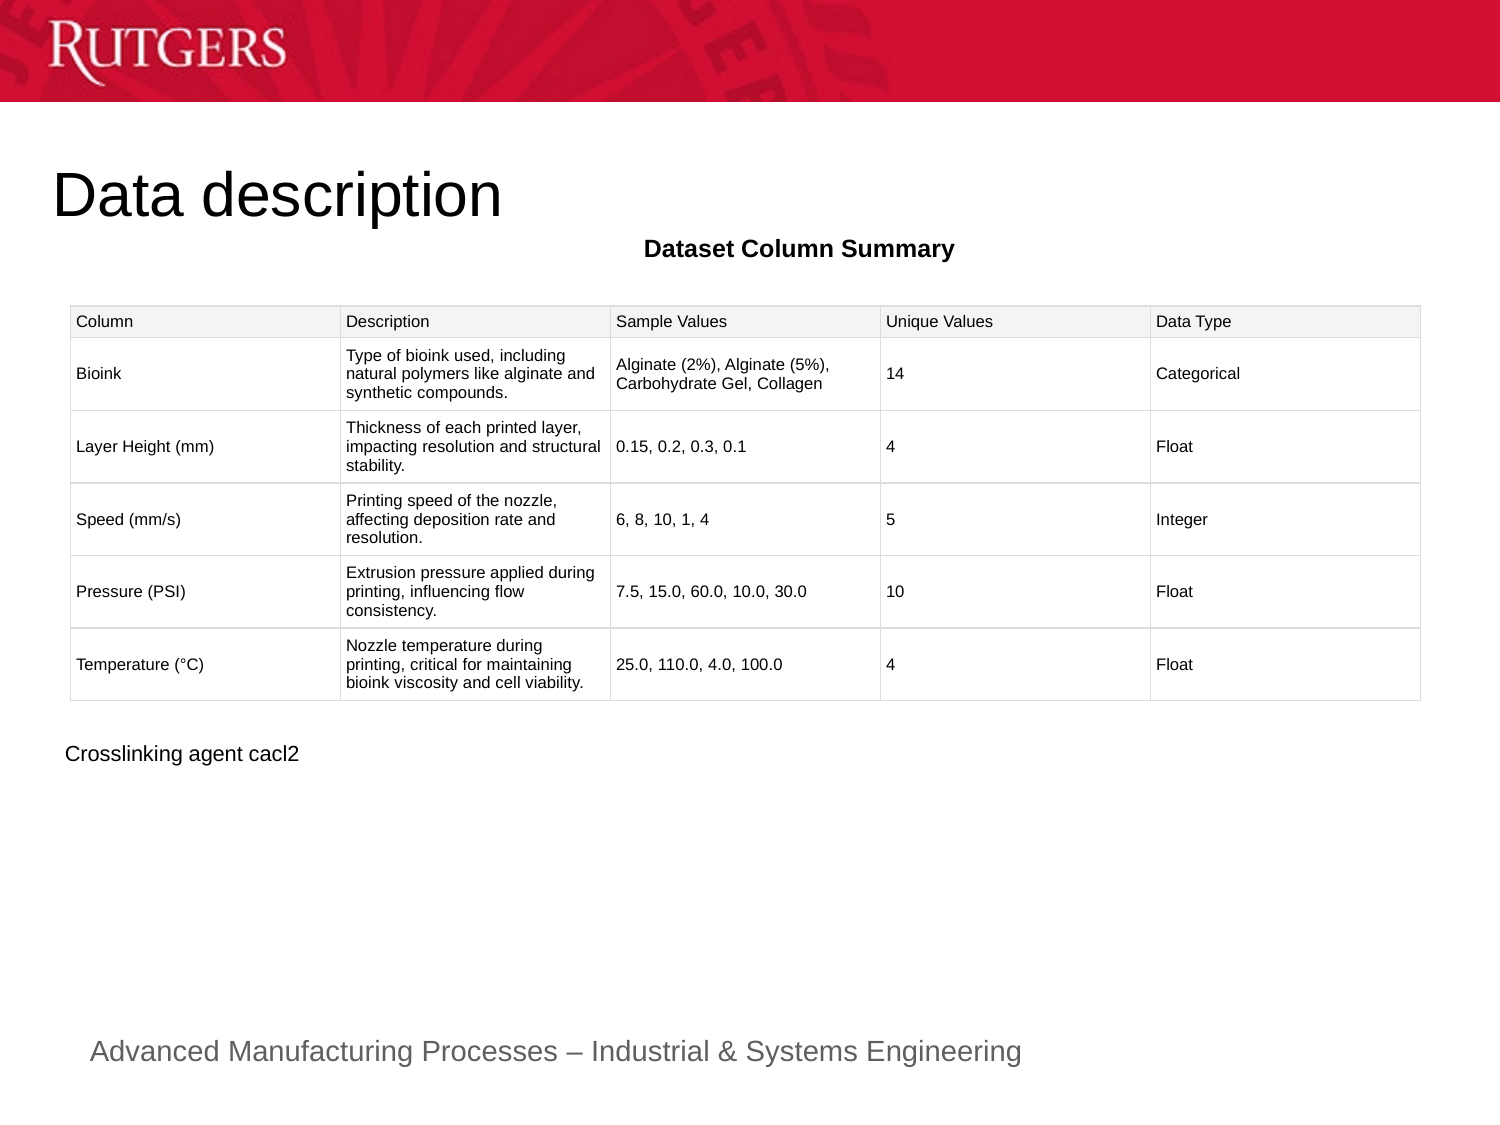

# Data description
Dataset Column Summary

| Column | Description | Sample Values | Unique Values | Data Type |
| --- | --- | --- | --- | --- |
| Bioink | Type of bioink used, including natural polymers like alginate and synthetic compounds. | Alginate (2%), Alginate (5%), Carbohydrate Gel, Collagen | 14 | Categorical |
| Layer Height (mm) | Thickness of each printed layer, impacting resolution and structural stability. | 0.15, 0.2, 0.3, 0.1 | 4 | Float |
| Speed (mm/s) | Printing speed of the nozzle, affecting deposition rate and resolution. | 6, 8, 10, 1, 4 | 5 | Integer |
| Pressure (PSI) | Extrusion pressure applied during printing, influencing flow consistency. | 7.5, 15.0, 60.0, 10.0, 30.0 | 10 | Float |
| Temperature (°C) | Nozzle temperature during printing, critical for maintaining bioink viscosity and cell viability. | 25.0, 110.0, 4.0, 100.0 | 4 | Float |
Crosslinking agent cacl2